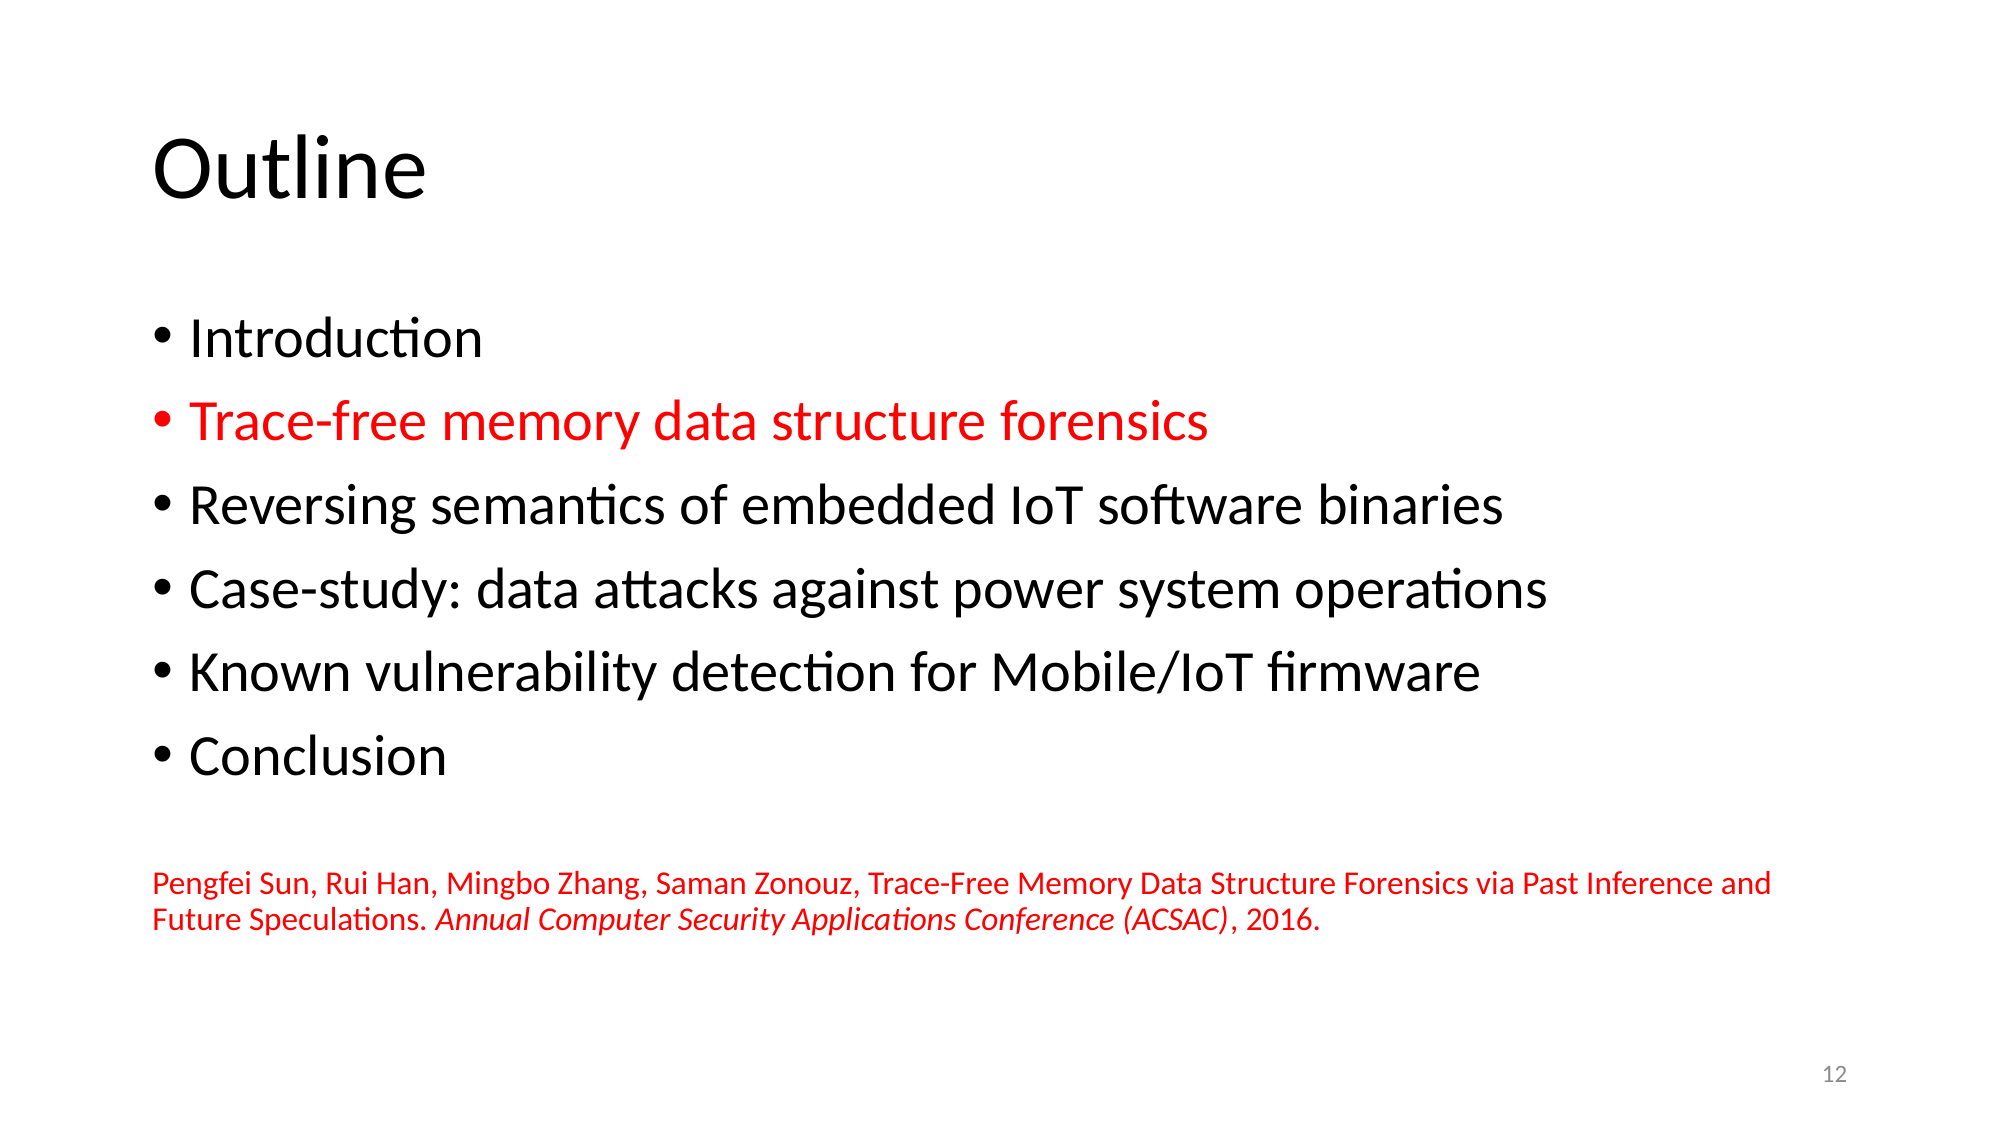

# Outline
Introduction
Trace-free memory data structure forensics
Reversing semantics of embedded IoT software binaries
Case-study: data attacks against power system operations
Known vulnerability detection for Mobile/IoT firmware
Conclusion

Pengfei Sun, Rui Han, Mingbo Zhang, Saman Zonouz, Trace-Free Memory Data Structure Forensics via Past Inference and Future Speculations. Annual Computer Security Applications Conference (ACSAC), 2016.

12